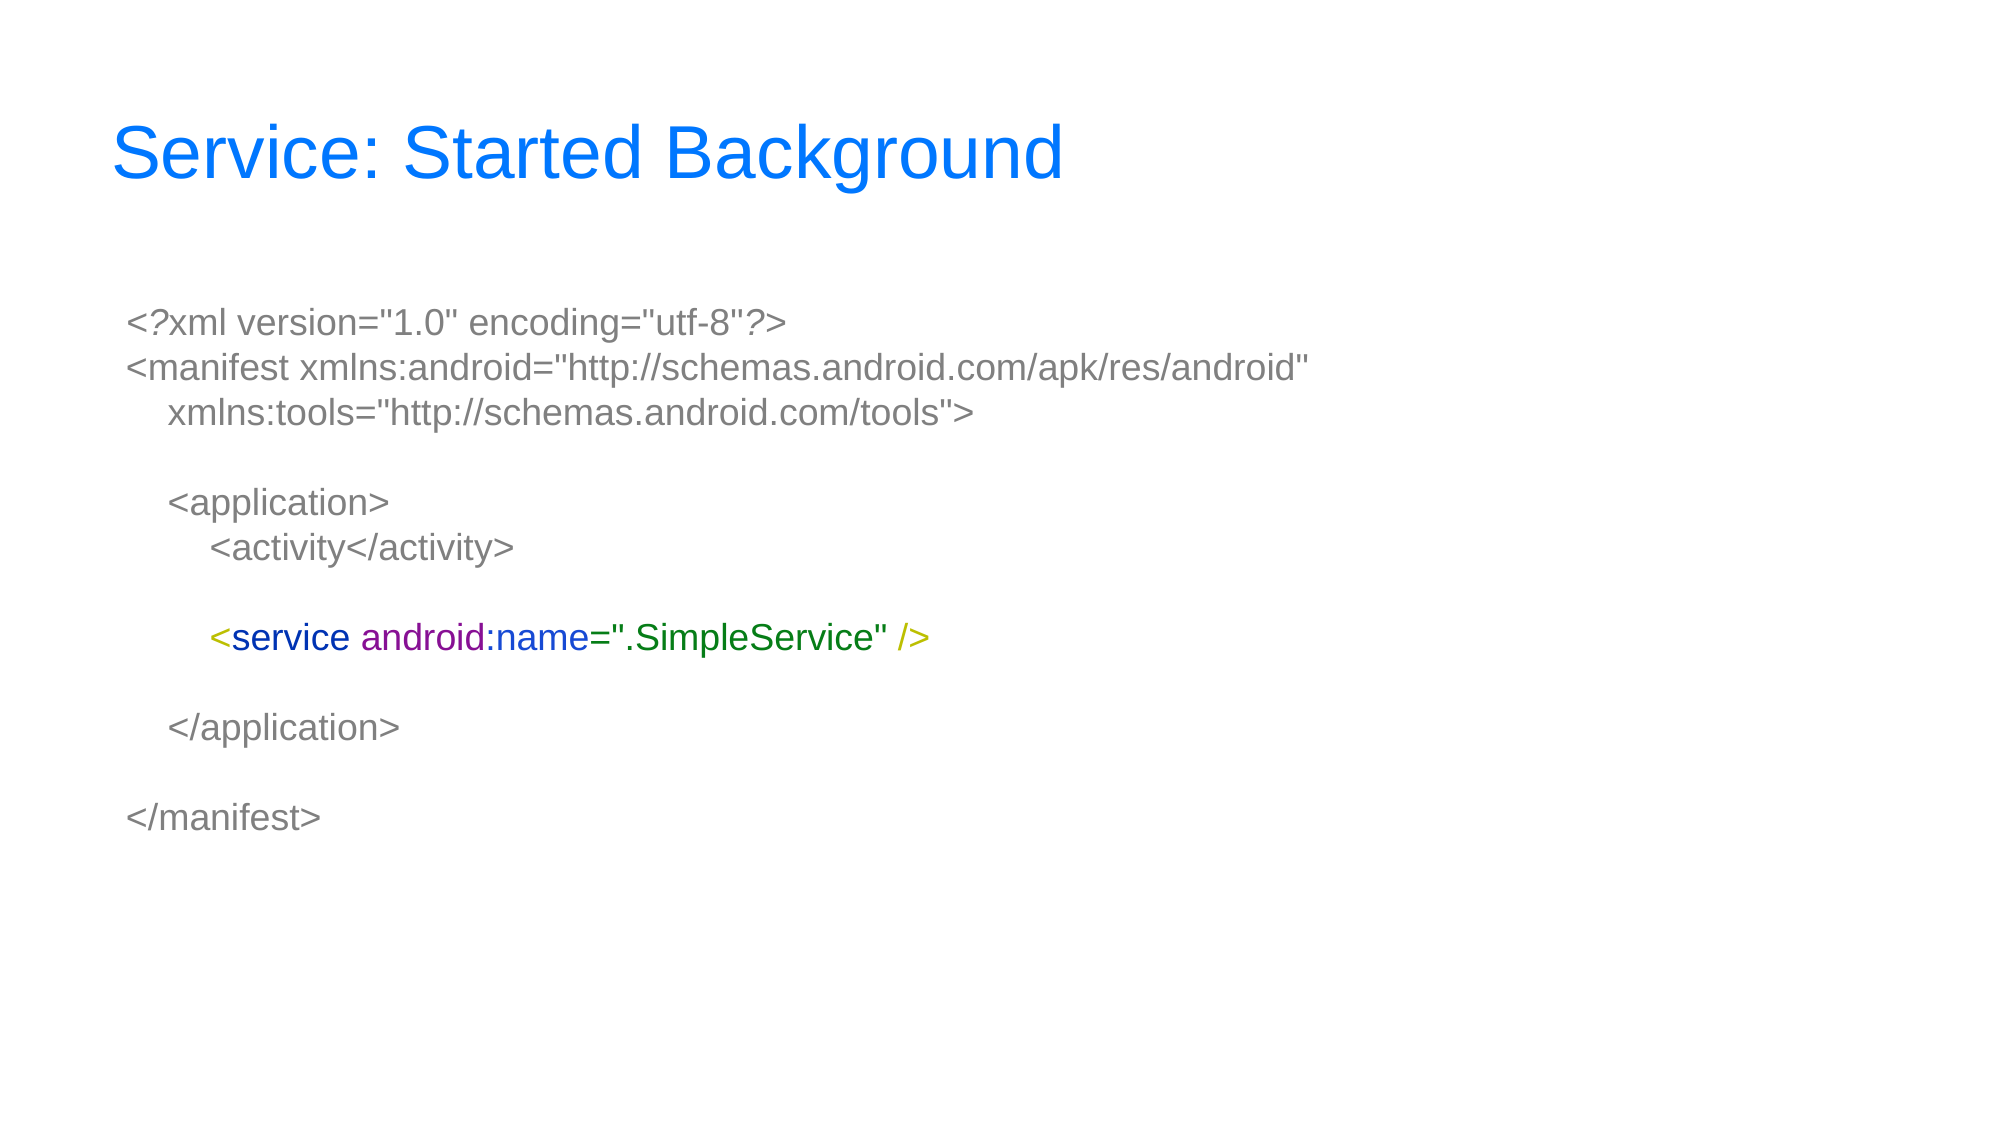

# Service: Started Background
<?xml version="1.0" encoding="utf-8"?>
<manifest xmlns:android="http://schemas.android.com/apk/res/android"
    xmlns:tools="http://schemas.android.com/tools">
    <application>
        <activity</activity>
        <service android:name=".SimpleService" />
    </application>
</manifest>